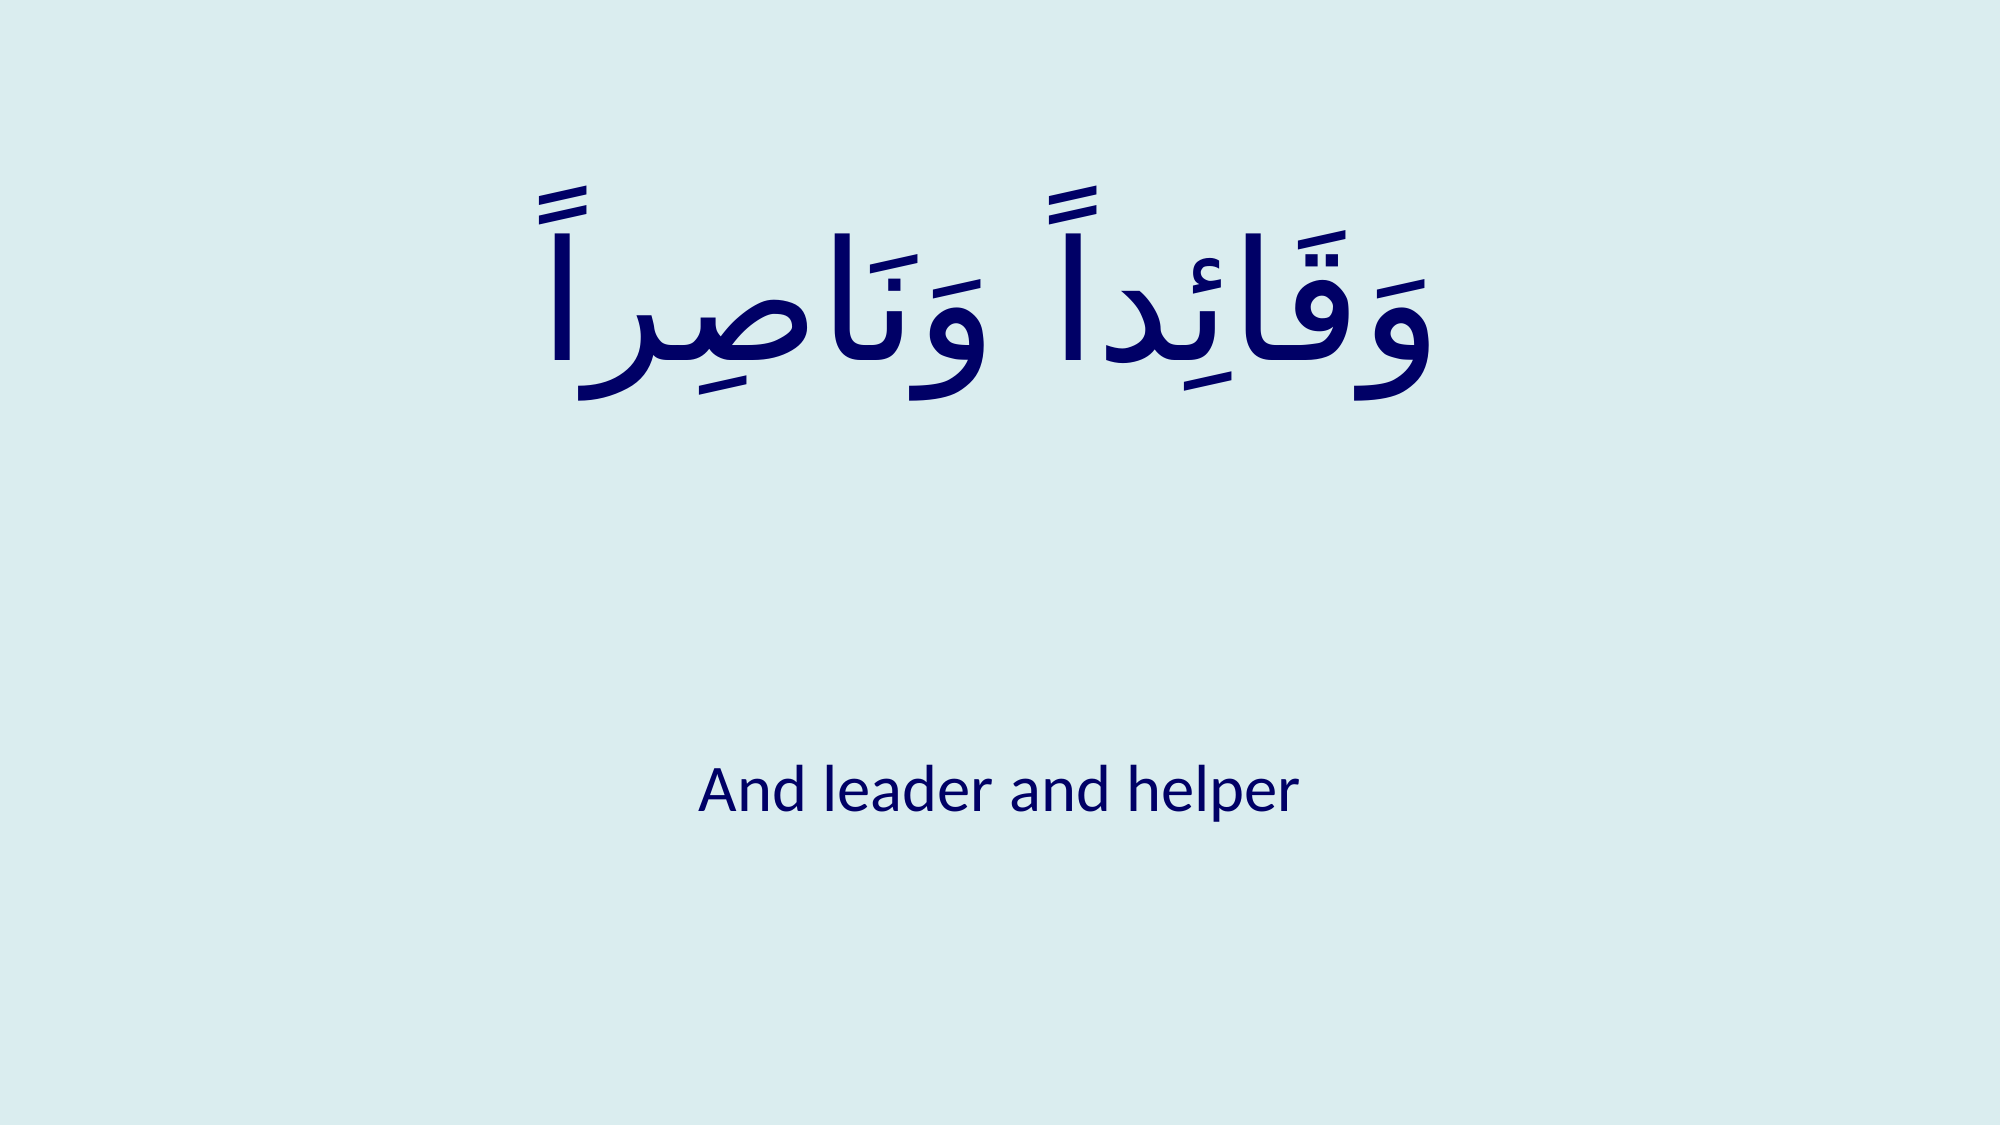

# وَقَائِداً وَنَاصِراً
And leader and helper